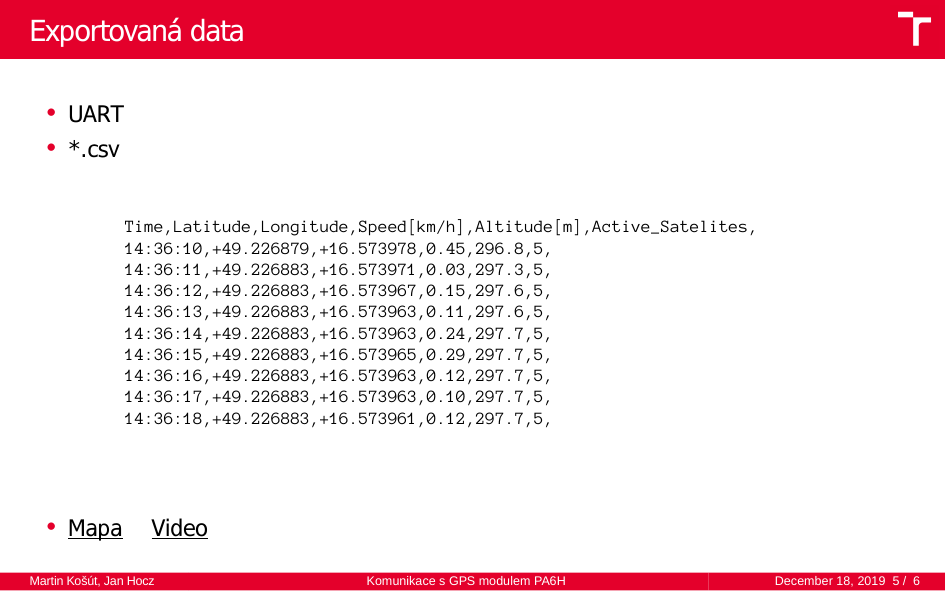

# Exportovaná data
UART
*.csv

Mapa    Video
Time,Latitude,Longitude,Speed[km/h],Altitude[m],Active_Satelites,
14:36:10,+49.226879,+16.573978,0.45,296.8,5,
14:36:11,+49.226883,+16.573971,0.03,297.3,5,
14:36:12,+49.226883,+16.573967,0.15,297.6,5,
14:36:13,+49.226883,+16.573963,0.11,297.6,5,
14:36:14,+49.226883,+16.573963,0.24,297.7,5,
14:36:15,+49.226883,+16.573965,0.29,297.7,5,
14:36:16,+49.226883,+16.573963,0.12,297.7,5,
14:36:17,+49.226883,+16.573963,0.10,297.7,5,
14:36:18,+49.226883,+16.573961,0.12,297.7,5,

Martin Košút, Jan Hocz
Komunikace s GPS modulem PA6H
December 18, 2019  5 / 6